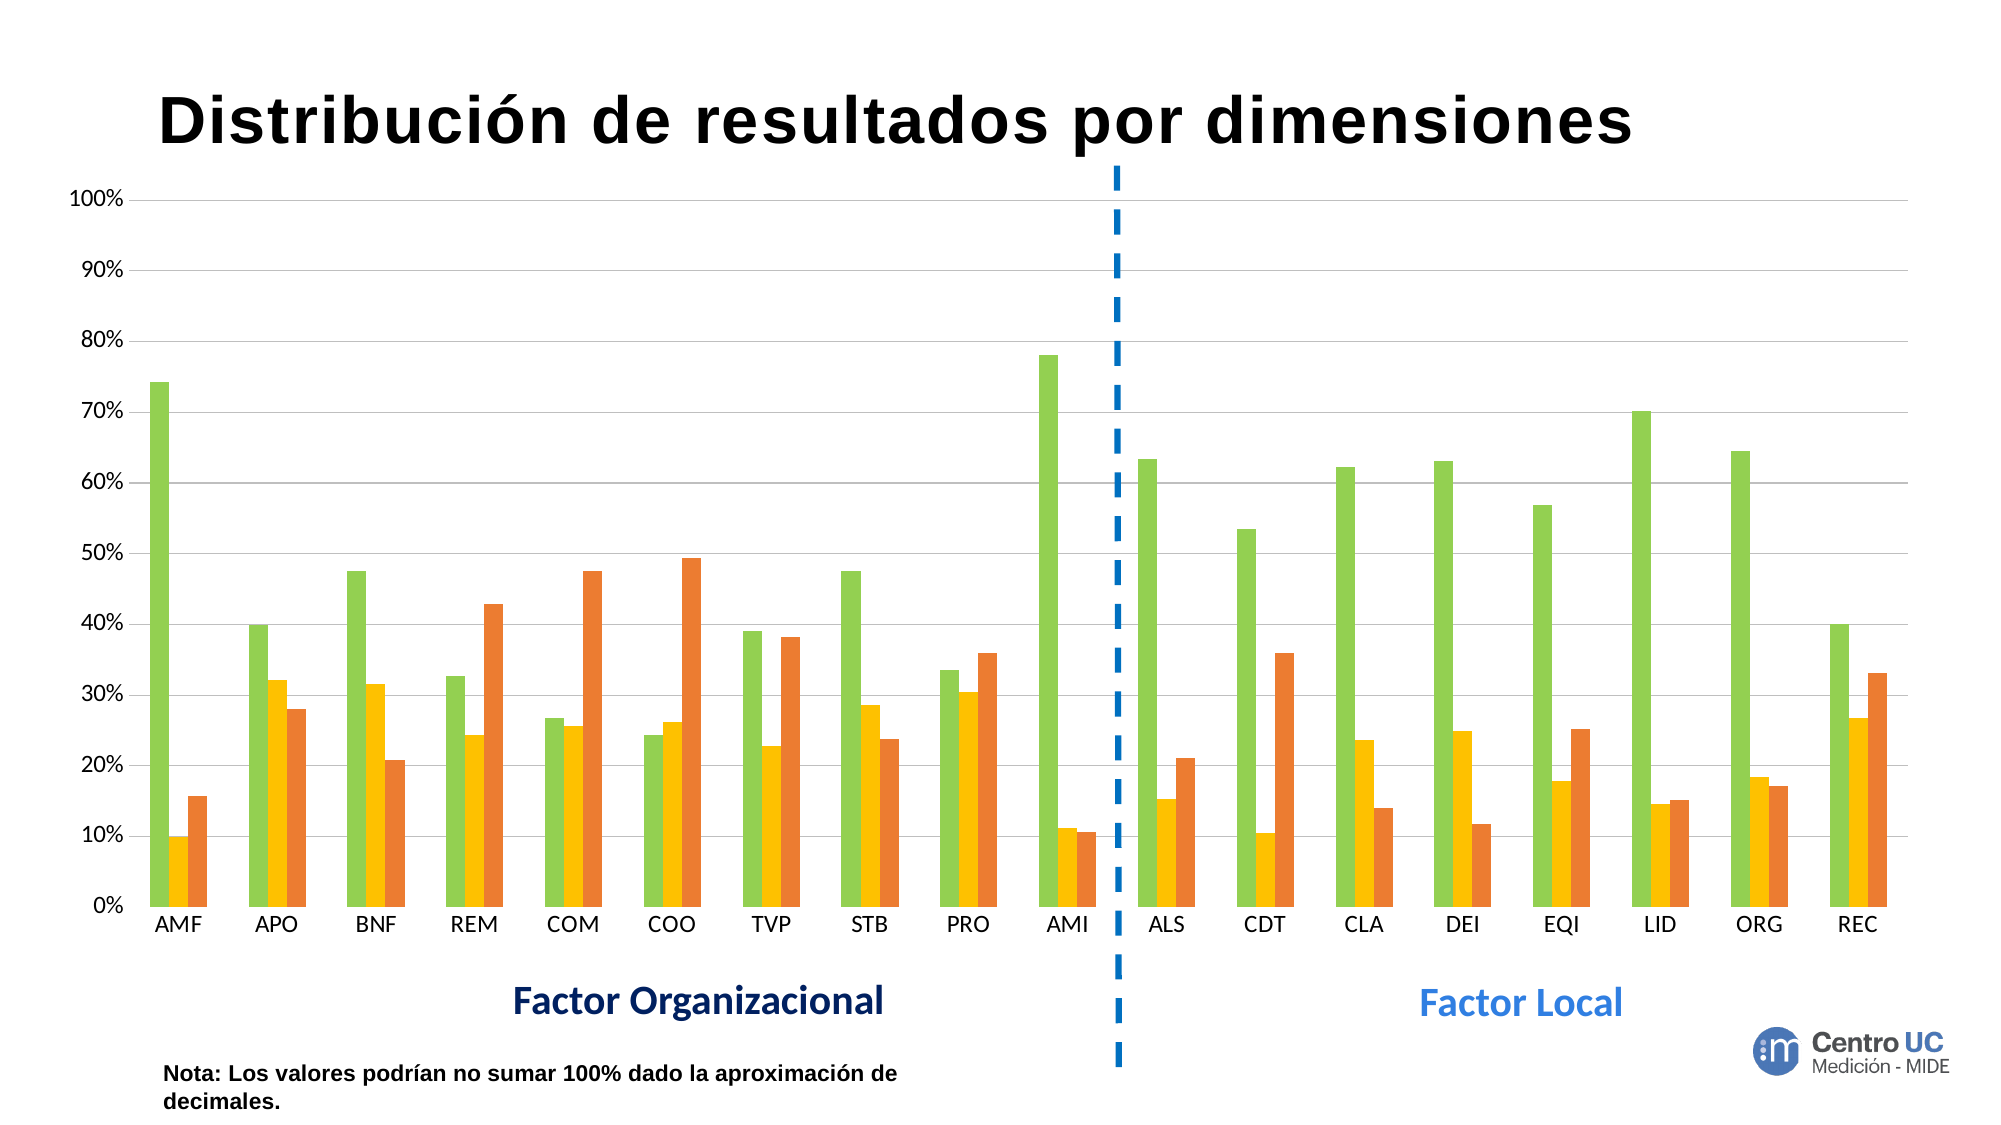

# Distribución de resultados por dimensiones

### Chart

| Category | Apreciación Positiva | Apreciación Neutra | Apreciación Negativa |
|---|---|---|---|
| AMF | 0.7428571428571429 | 0.1 | 0.15714285714285714 |
| APO | 0.39880952380952384 | 0.32142857142857145 | 0.27976190476190477 |
| BNF | 0.47619047619047616 | 0.31547619047619047 | 0.20833333333333334 |
| REM | 0.3273809523809524 | 0.24404761904761904 | 0.42857142857142855 |
| COM | 0.26785714285714285 | 0.25595238095238093 | 0.47619047619047616 |
| COO | 0.24404761904761904 | 0.2619047619047619 | 0.49404761904761907 |
| TVP | 0.3902439024390244 | 0.22764227642276422 | 0.3821138211382114 |
| STB | 0.47560975609756095 | 0.2865853658536585 | 0.23780487804878048 |
| PRO | 0.3353658536585366 | 0.3048780487804878 | 0.3597560975609756 |
| AMI | 0.78125 | 0.1125 | 0.10625 |
| ALS | 0.6346153846153846 | 0.15384615384615385 | 0.21153846153846154 |
| CDT | 0.5350877192982456 | 0.10526315789473684 | 0.35964912280701755 |
| CLA | 0.6228070175438597 | 0.23684210526315788 | 0.14035087719298245 |
| DEI | 0.631578947368421 | 0.25 | 0.11842105263157894 |
| EQI | 0.5684210526315789 | 0.17894736842105263 | 0.25263157894736843 |
| LID | 0.7017543859649122 | 0.14619883040935672 | 0.15204678362573099 |
| ORG | 0.6447368421052632 | 0.18421052631578946 | 0.17105263157894737 |
| REC | 0.4 | 0.26842105263157895 | 0.33157894736842103 |
Factor Organizacional
Factor Local
Nota: Los valores podrían no sumar 100% dado la aproximación de decimales.